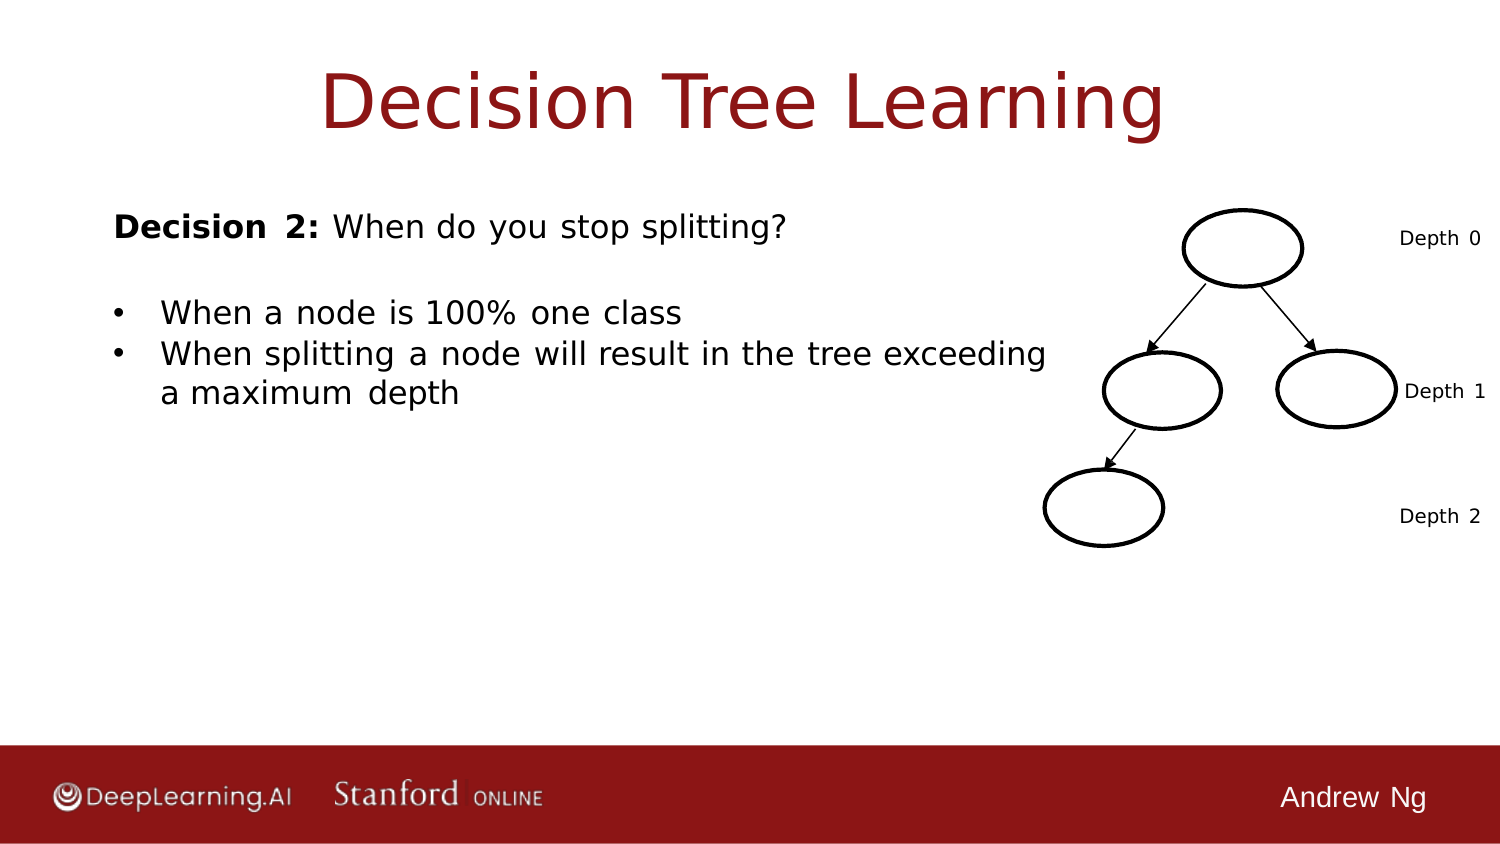

# Decision Tree Learning
Decision 2: When do you stop splitting?

Depth 0
When a node is 100% one class
When splitting a node will result in the tree exceeding
a maximum depth
Depth 1
Depth 2
Andrew Ng